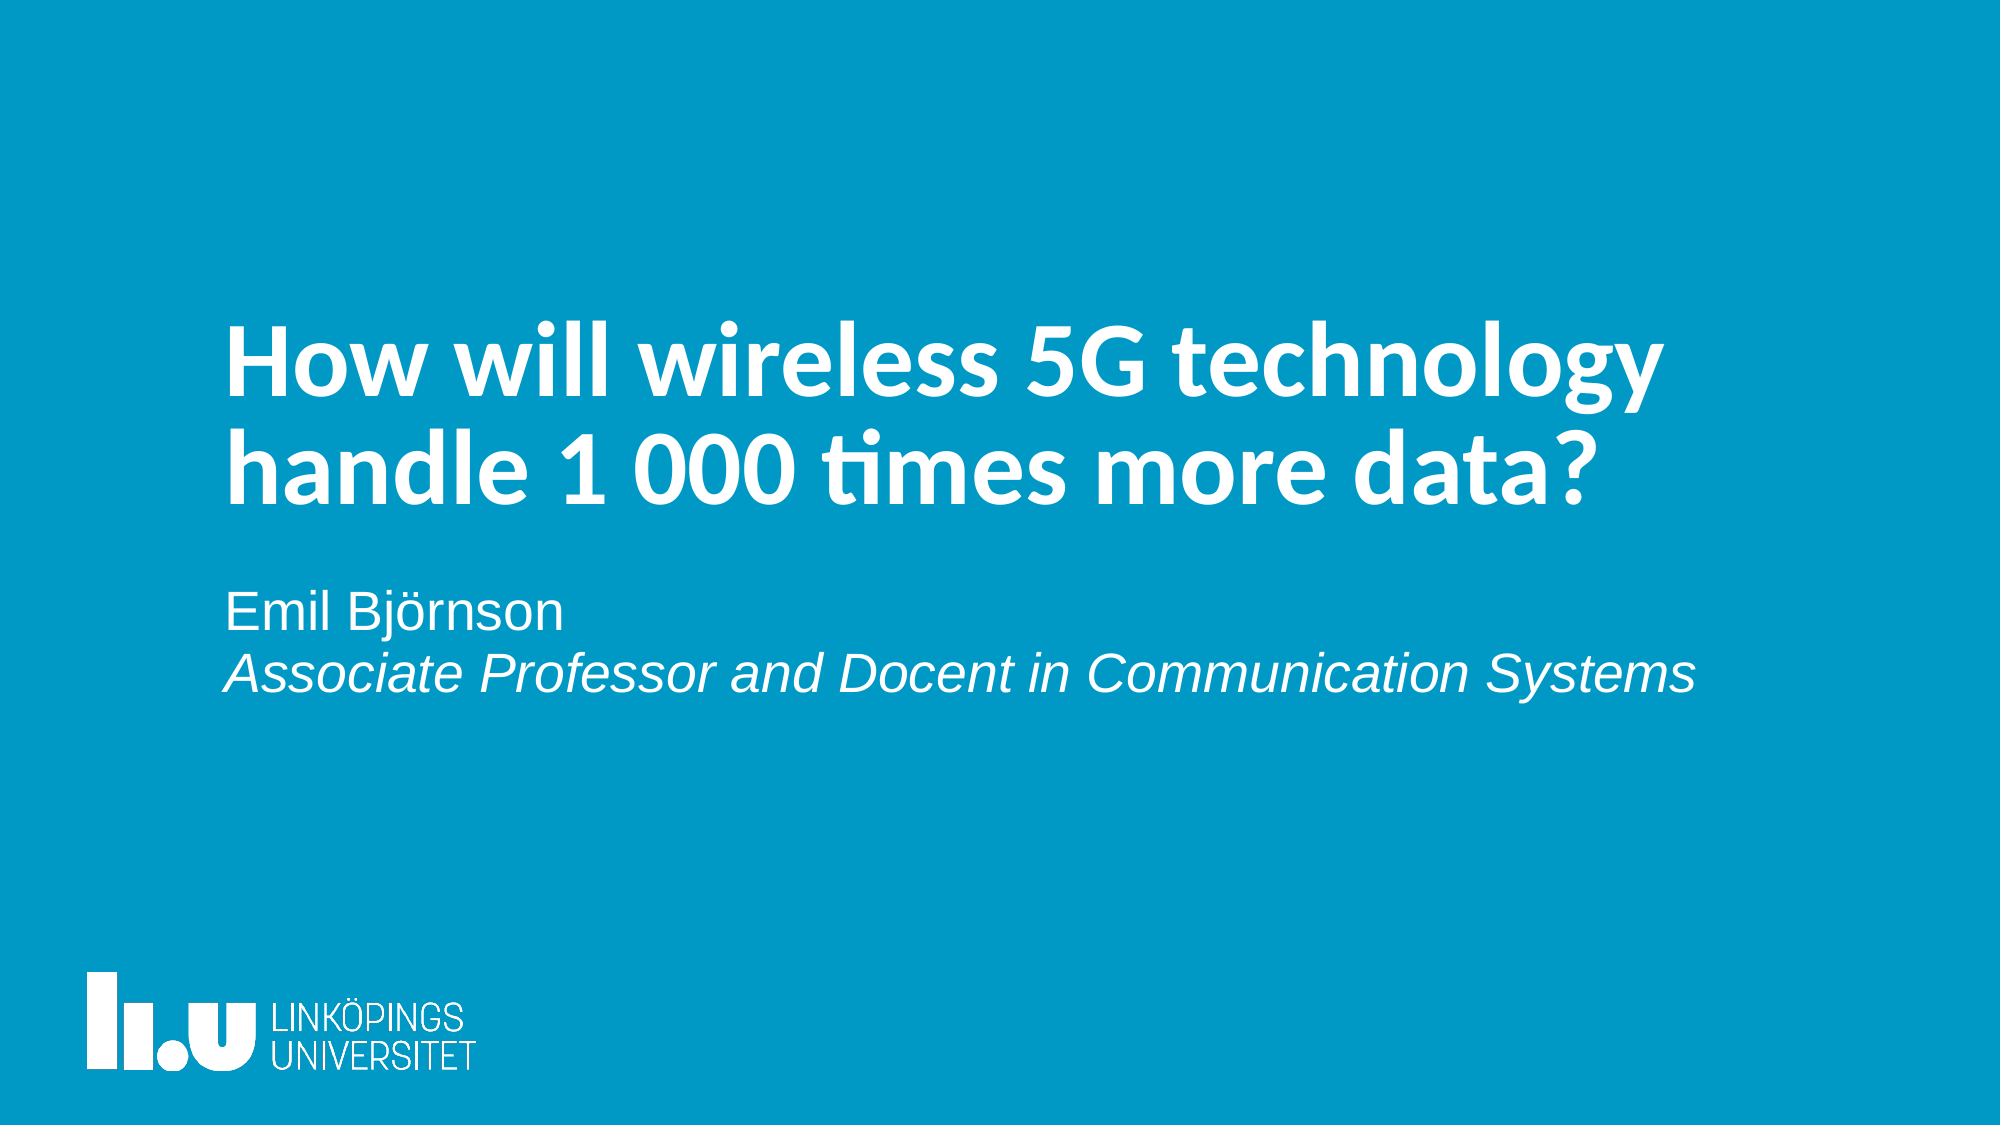

# How will wireless 5G technology handle 1 000 times more data?
Emil Björnson
Associate Professor and Docent in Communication Systems